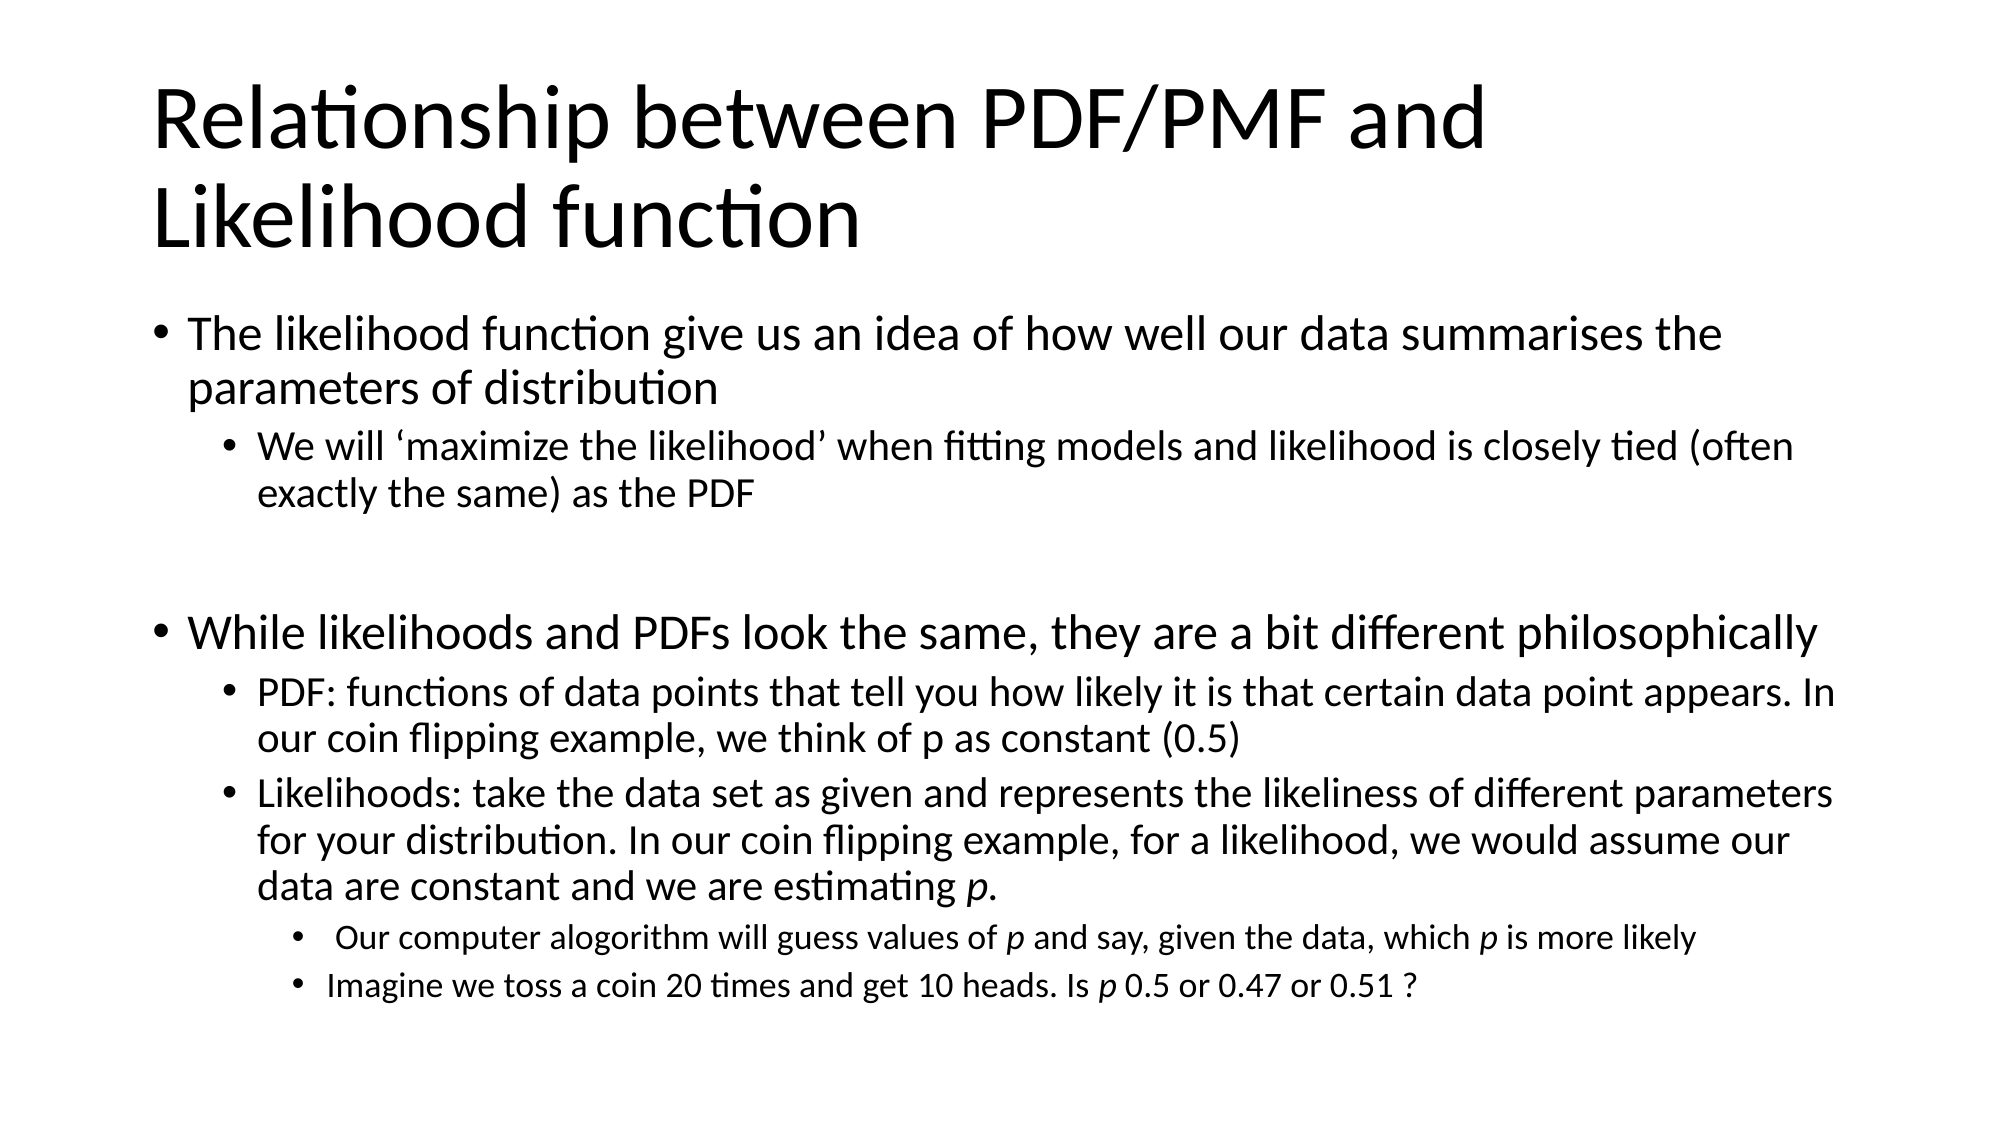

# Relationship between PDF/PMF and Likelihood function
The likelihood function give us an idea of how well our data summarises the parameters of distribution
We will ‘maximize the likelihood’ when fitting models and likelihood is closely tied (often exactly the same) as the PDF

While likelihoods and PDFs look the same, they are a bit different philosophically
PDF: functions of data points that tell you how likely it is that certain data point appears. In our coin flipping example, we think of p as constant (0.5)
Likelihoods: take the data set as given and represents the likeliness of different parameters for your distribution. In our coin flipping example, for a likelihood, we would assume our data are constant and we are estimating p.
 Our computer alogorithm will guess values of p and say, given the data, which p is more likely
Imagine we toss a coin 20 times and get 10 heads. Is p 0.5 or 0.47 or 0.51 ?